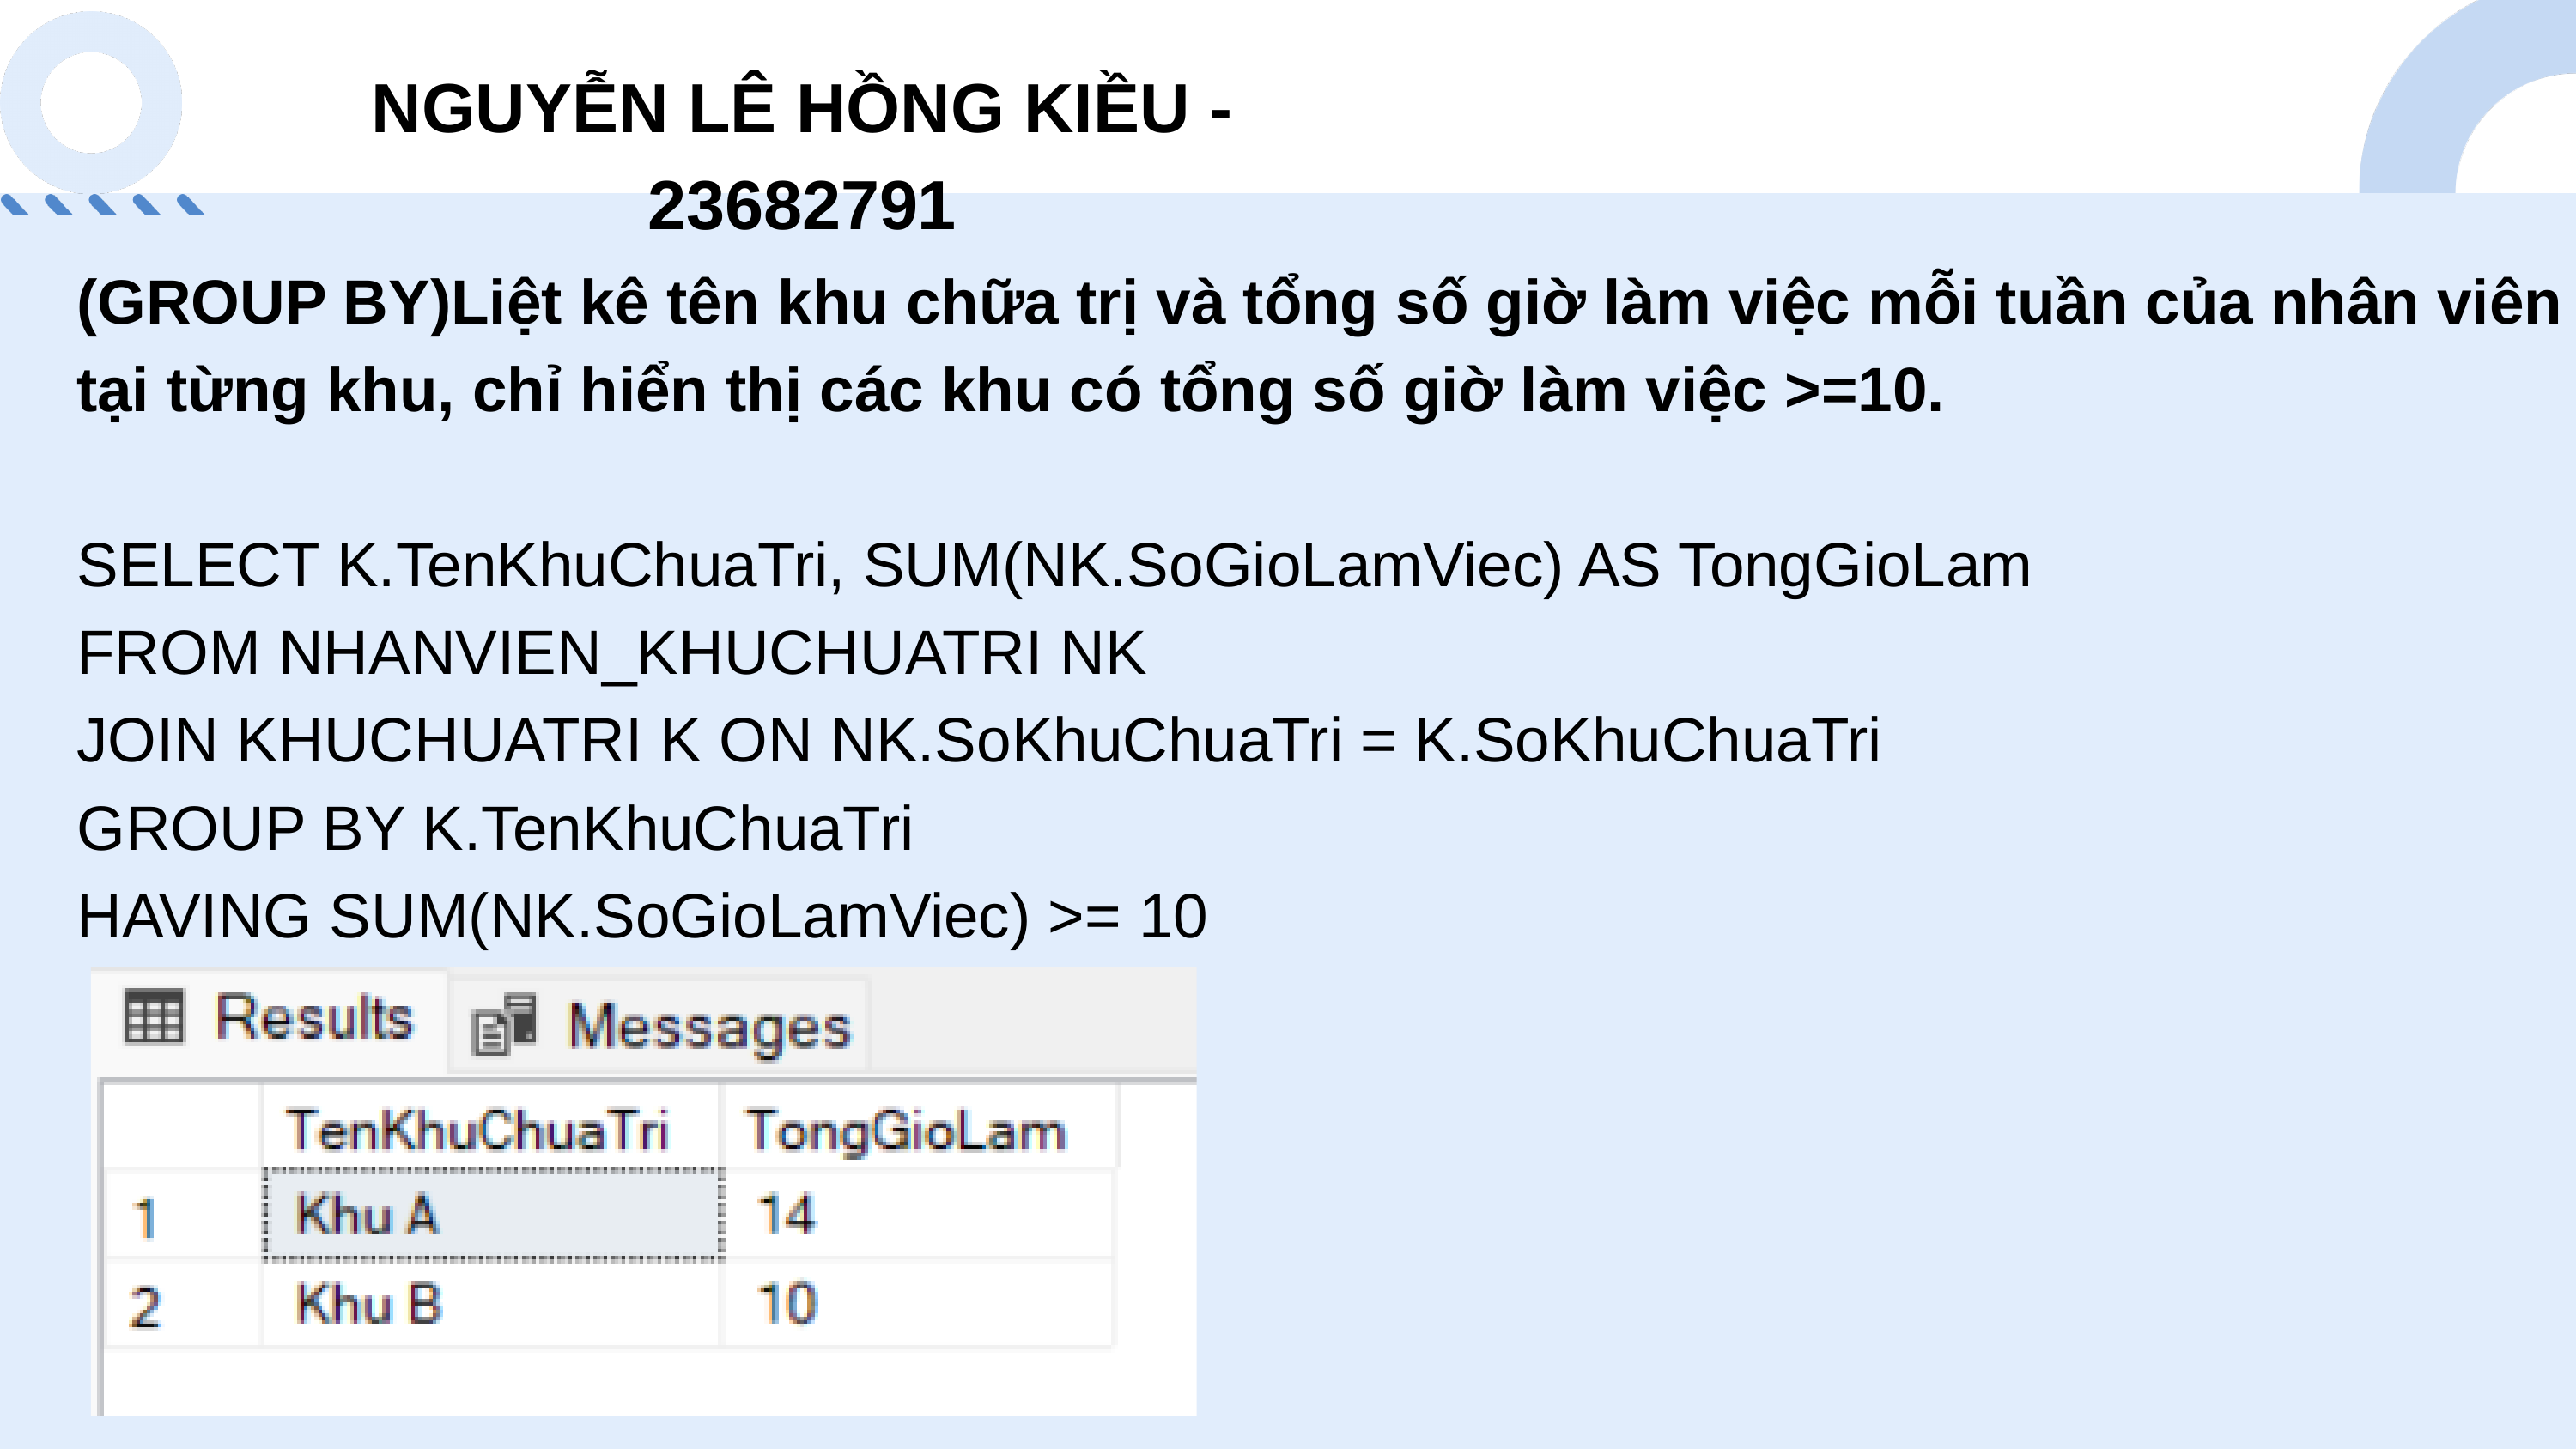

NGUYỄN LÊ HỒNG KIỀU - 23682791

(GROUP BY)Liệt kê tên khu chữa trị và tổng số giờ làm việc mỗi tuần của nhân viên tại từng khu, chỉ hiển thị các khu có tổng số giờ làm việc >=10.

SELECT K.TenKhuChuaTri, SUM(NK.SoGioLamViec) AS TongGioLam
FROM NHANVIEN_KHUCHUATRI NK
JOIN KHUCHUATRI K ON NK.SoKhuChuaTri = K.SoKhuChuaTri
GROUP BY K.TenKhuChuaTri
HAVING SUM(NK.SoGioLamViec) >= 10